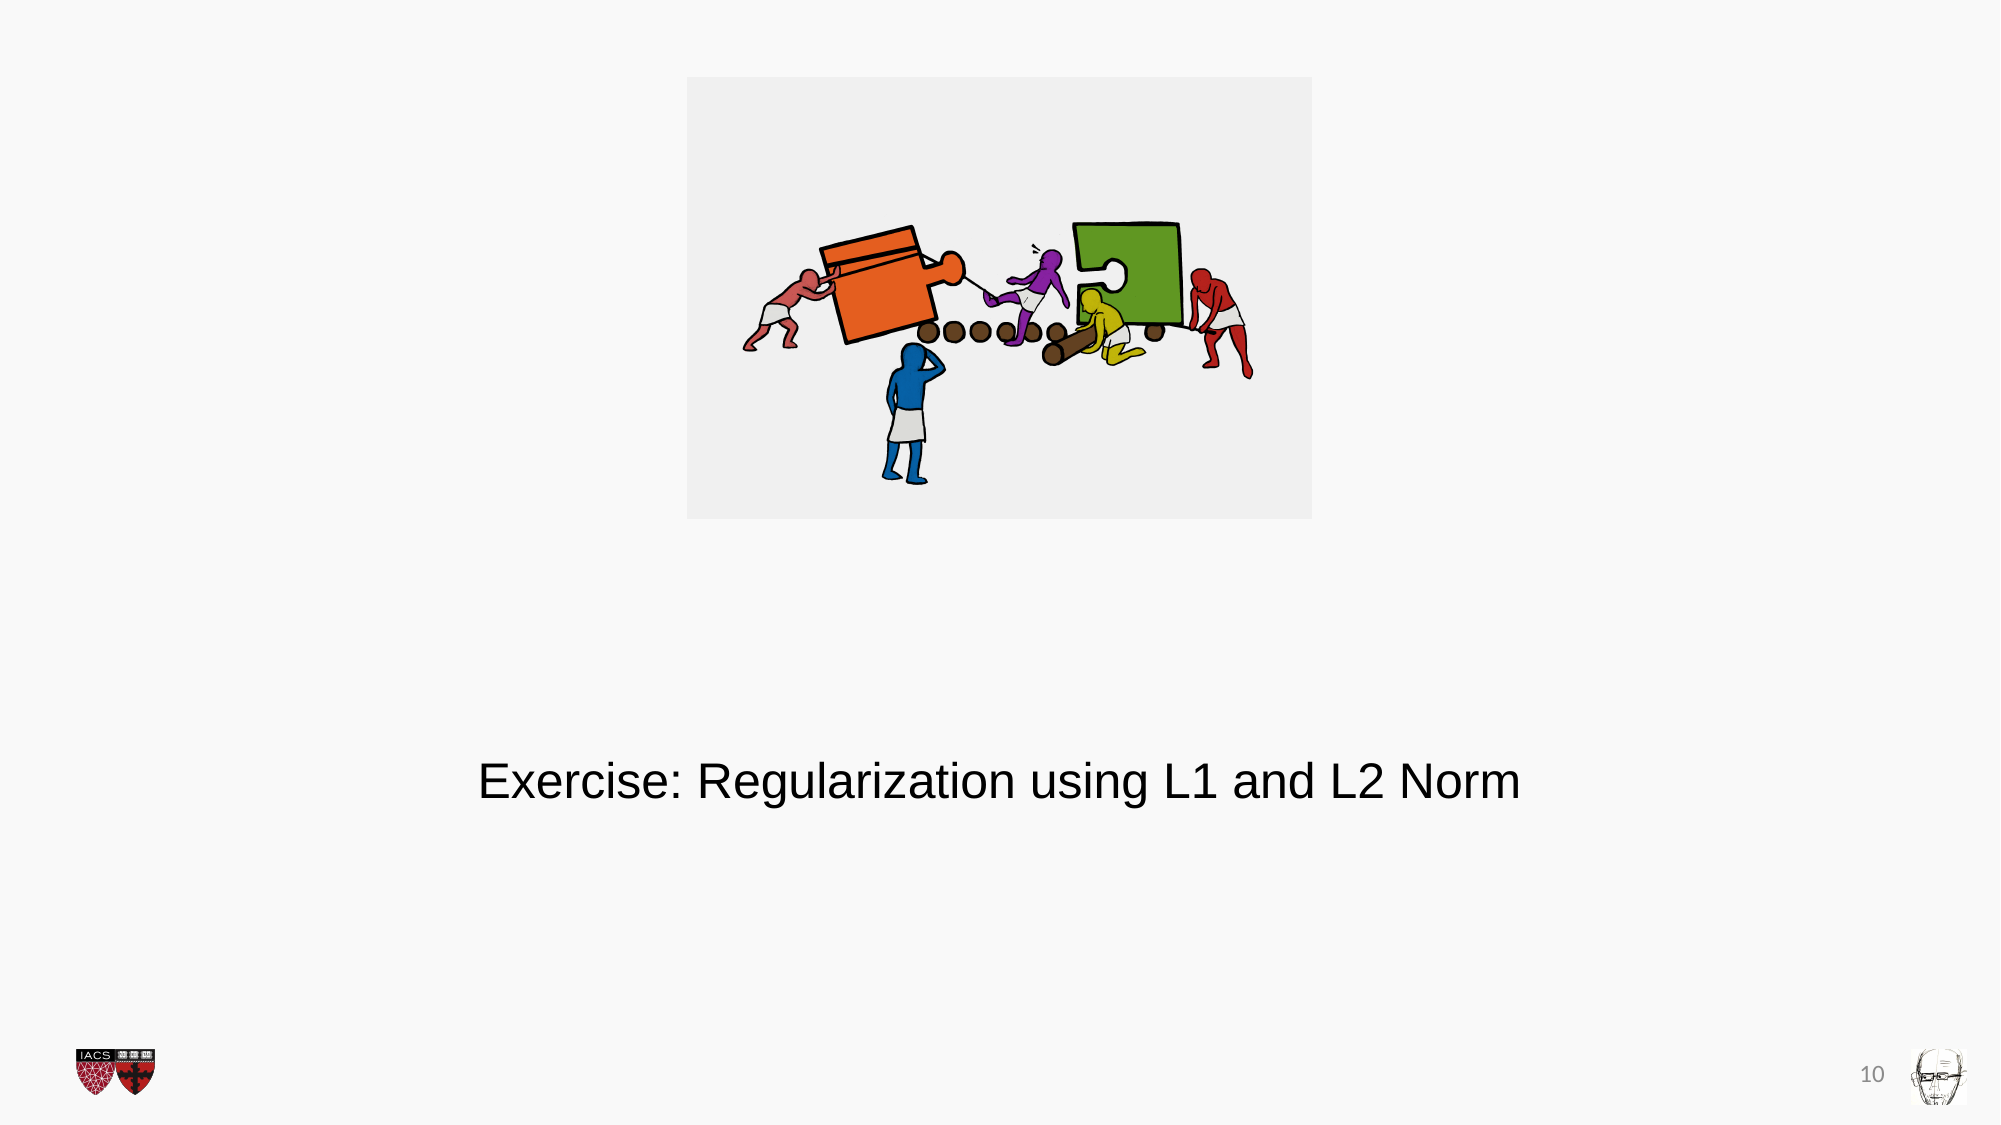

Exercise: Regularization using L1 and L2 Norm
10